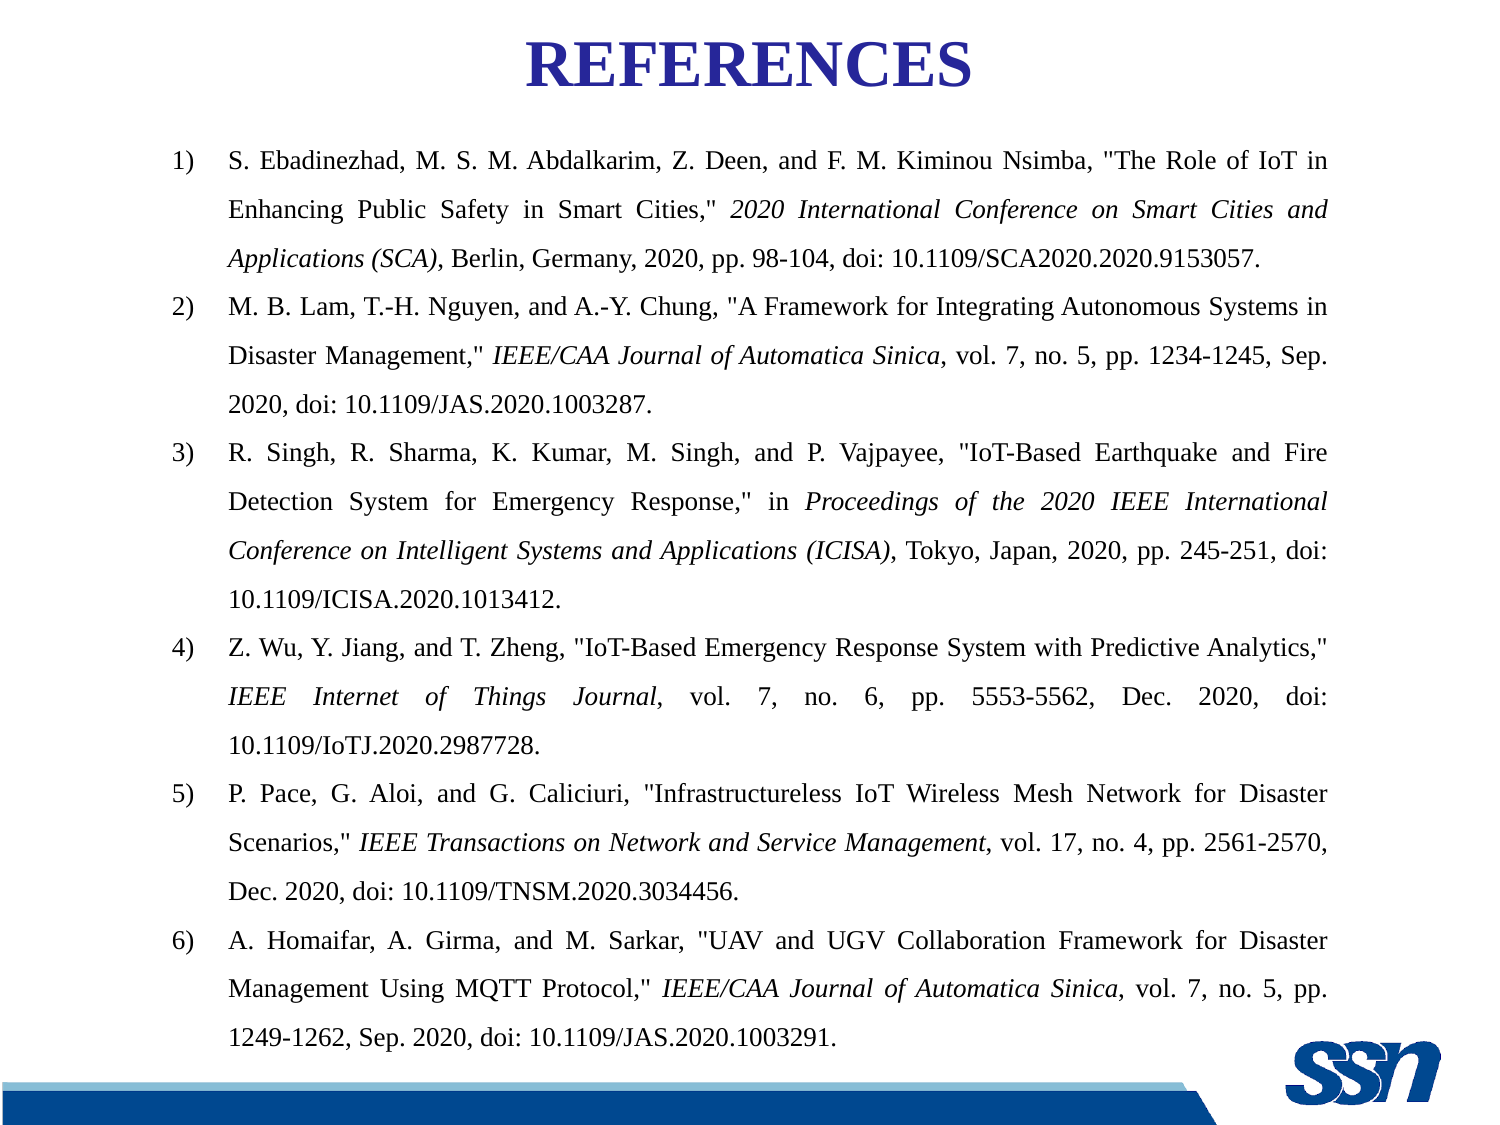

REFERENCES
S. Ebadinezhad, M. S. M. Abdalkarim, Z. Deen, and F. M. Kiminou Nsimba, "The Role of IoT in Enhancing Public Safety in Smart Cities," 2020 International Conference on Smart Cities and Applications (SCA), Berlin, Germany, 2020, pp. 98-104, doi: 10.1109/SCA2020.2020.9153057.
M. B. Lam, T.-H. Nguyen, and A.-Y. Chung, "A Framework for Integrating Autonomous Systems in Disaster Management," IEEE/CAA Journal of Automatica Sinica, vol. 7, no. 5, pp. 1234-1245, Sep. 2020, doi: 10.1109/JAS.2020.1003287.
R. Singh, R. Sharma, K. Kumar, M. Singh, and P. Vajpayee, "IoT-Based Earthquake and Fire Detection System for Emergency Response," in Proceedings of the 2020 IEEE International Conference on Intelligent Systems and Applications (ICISA), Tokyo, Japan, 2020, pp. 245-251, doi: 10.1109/ICISA.2020.1013412.
Z. Wu, Y. Jiang, and T. Zheng, "IoT-Based Emergency Response System with Predictive Analytics," IEEE Internet of Things Journal, vol. 7, no. 6, pp. 5553-5562, Dec. 2020, doi: 10.1109/IoTJ.2020.2987728.
P. Pace, G. Aloi, and G. Caliciuri, "Infrastructureless IoT Wireless Mesh Network for Disaster Scenarios," IEEE Transactions on Network and Service Management, vol. 17, no. 4, pp. 2561-2570, Dec. 2020, doi: 10.1109/TNSM.2020.3034456.
A. Homaifar, A. Girma, and M. Sarkar, "UAV and UGV Collaboration Framework for Disaster Management Using MQTT Protocol," IEEE/CAA Journal of Automatica Sinica, vol. 7, no. 5, pp. 1249-1262, Sep. 2020, doi: 10.1109/JAS.2020.1003291.
#